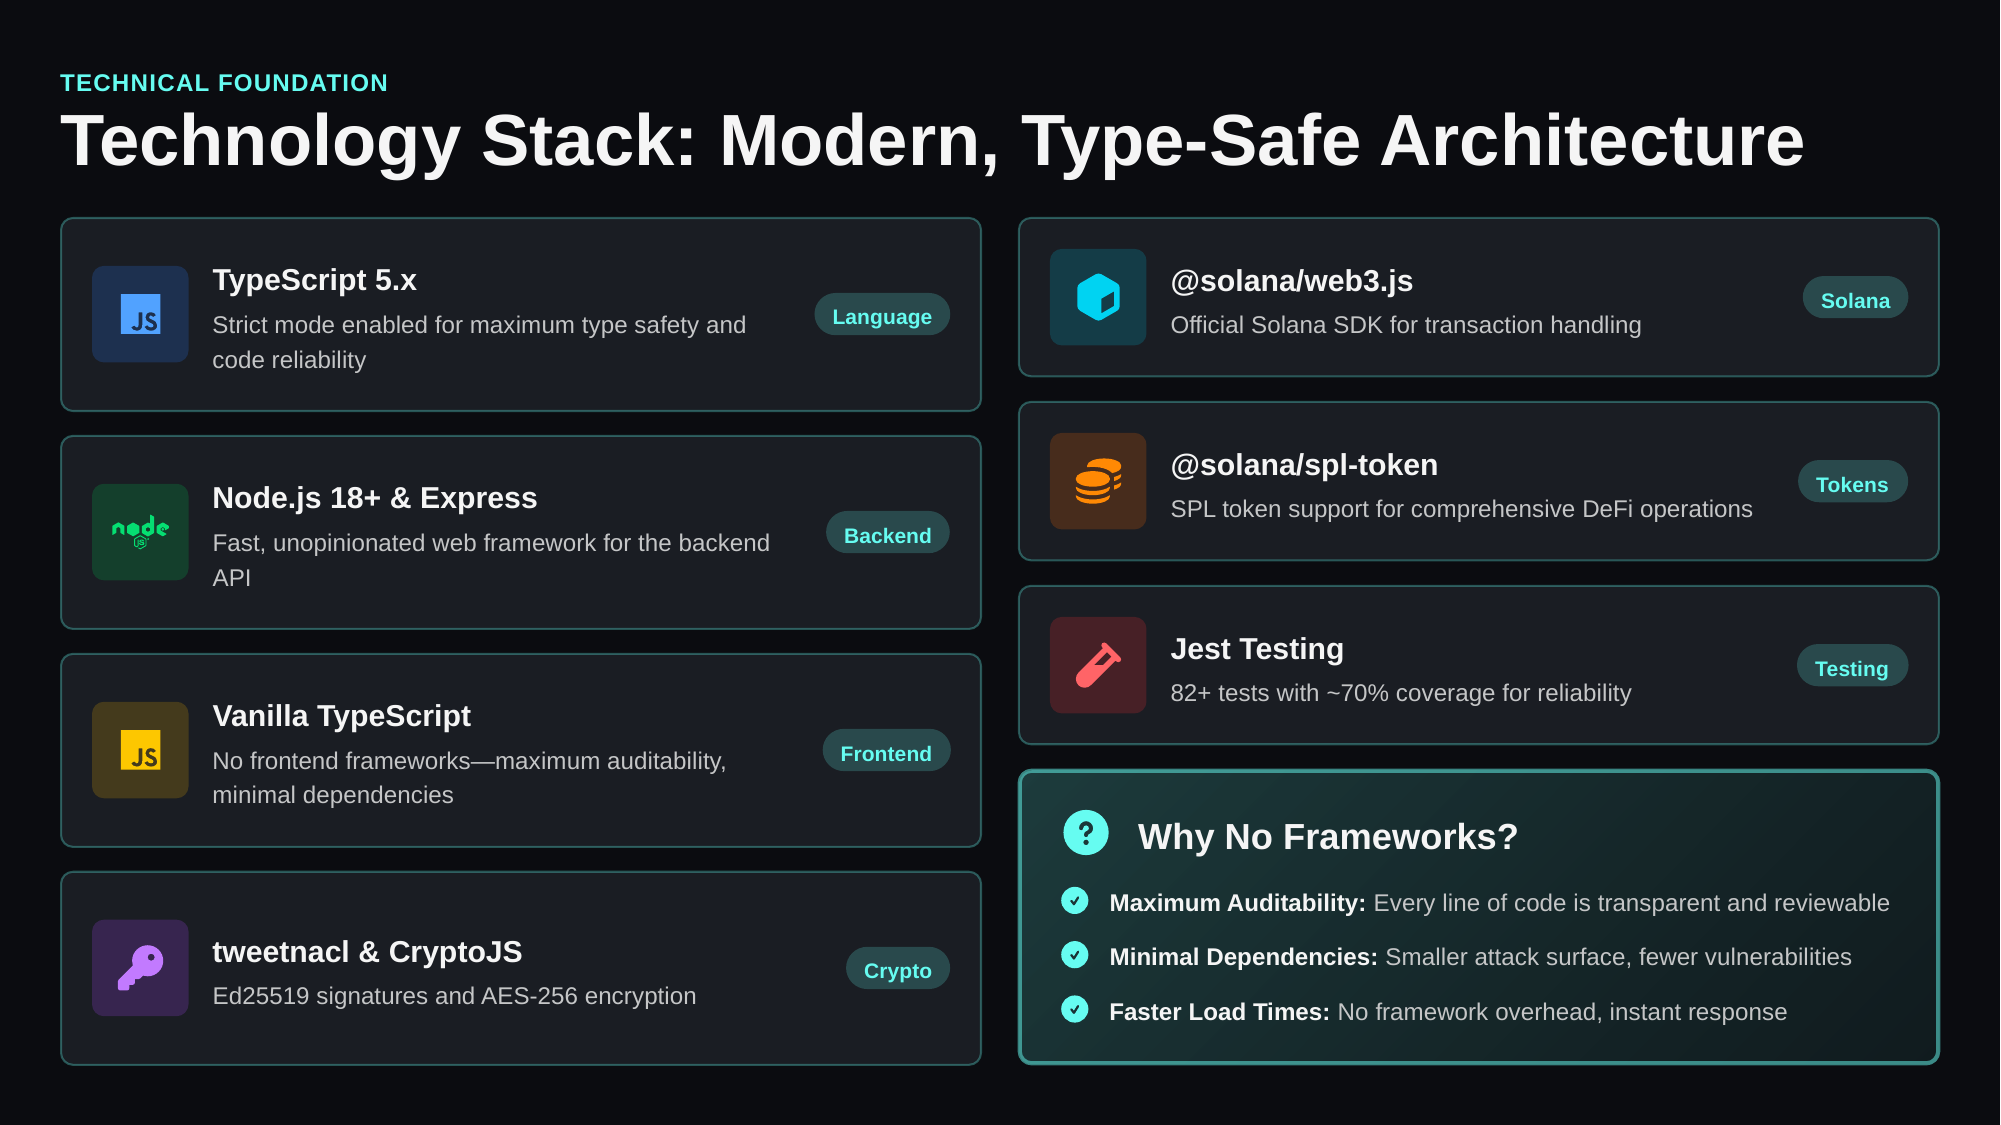

TECHNICAL FOUNDATION
Technology Stack: Modern, Type-Safe Architecture

TypeScript 5.x
@solana/web3.js

Solana

Language
Strict mode enabled for maximum type safety and code reliability
Official Solana SDK for transaction handling

@solana/spl-token

Tokens
Node.js 18+ & Express

SPL token support for comprehensive DeFi operations

Backend
Fast, unopinionated web framework for the backend API

Jest Testing

Testing

82+ tests with ~70% coverage for reliability
Vanilla TypeScript

Frontend
No frontend frameworks—maximum auditability, minimal dependencies

Why No Frameworks?

Maximum Auditability: Every line of code is transparent and reviewable

tweetnacl & CryptoJS
Minimal Dependencies: Smaller attack surface, fewer vulnerabilities

Crypto
Ed25519 signatures and AES-256 encryption
Faster Load Times: No framework overhead, instant response